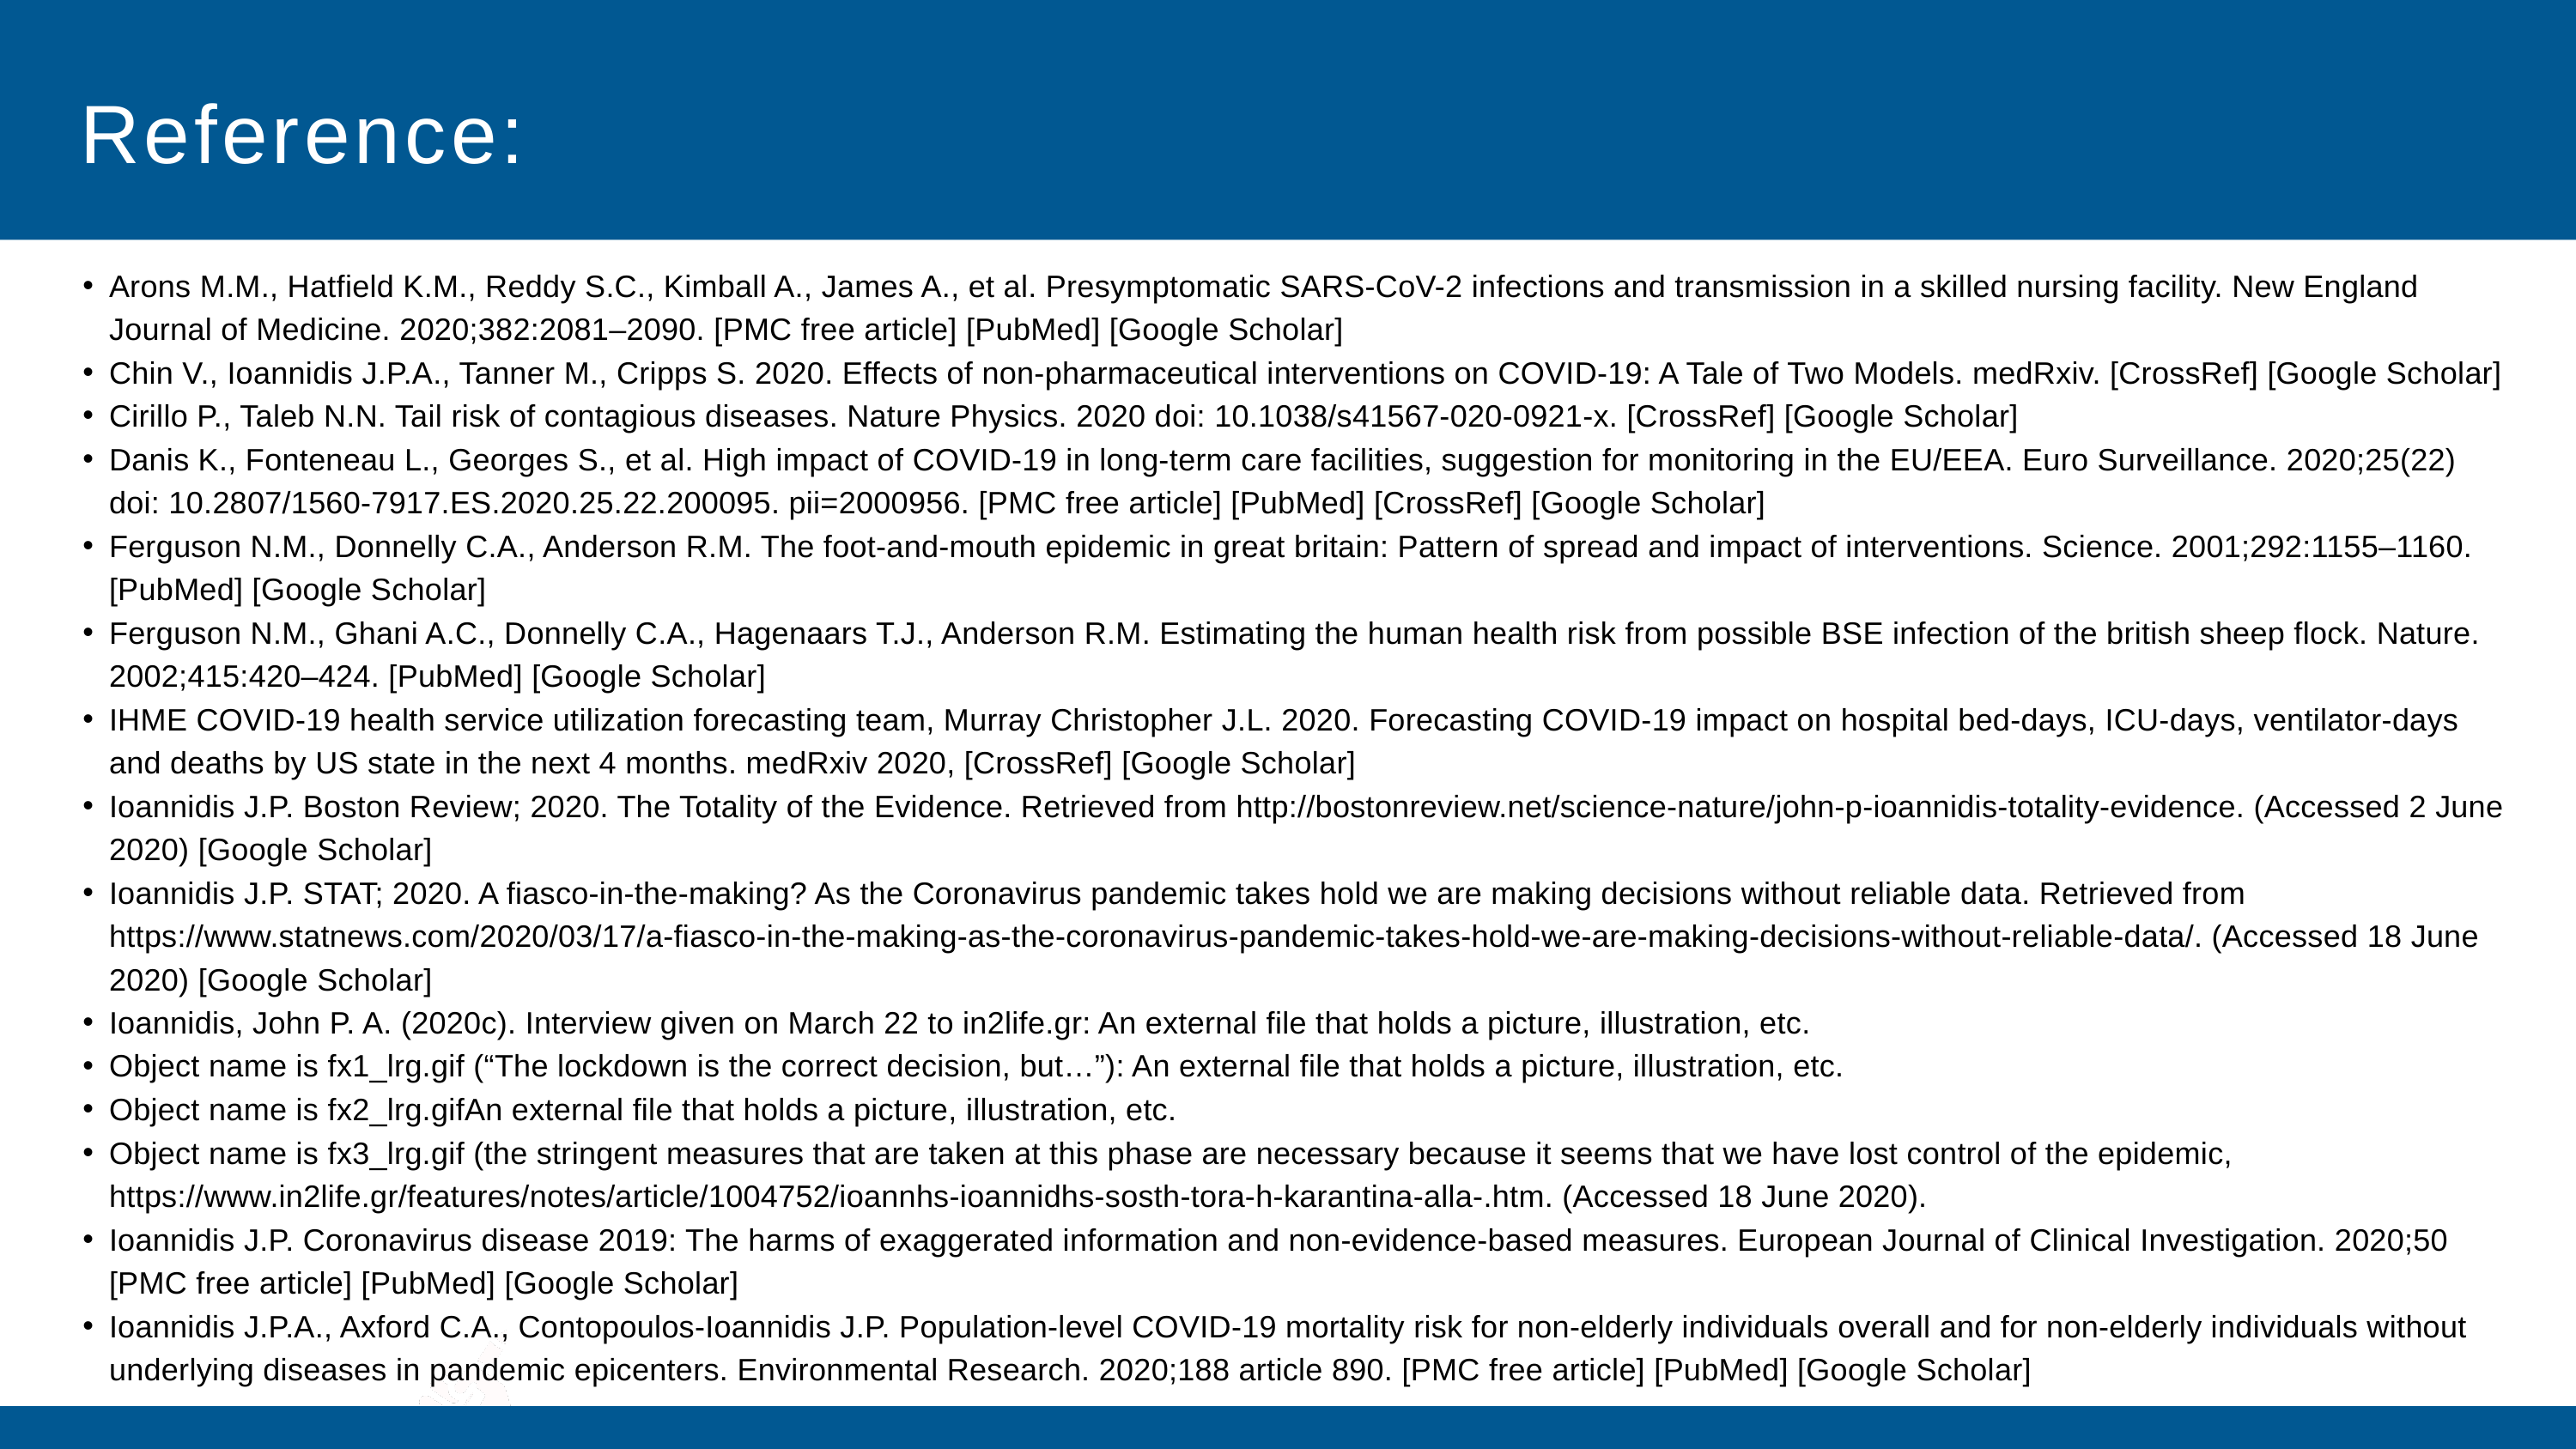

Reference:
Arons M.M., Hatfield K.M., Reddy S.C., Kimball A., James A., et al. Presymptomatic SARS-CoV-2 infections and transmission in a skilled nursing facility. New England Journal of Medicine. 2020;382:2081–2090. [PMC free article] [PubMed] [Google Scholar]
Chin V., Ioannidis J.P.A., Tanner M., Cripps S. 2020. Effects of non-pharmaceutical interventions on COVID-19: A Tale of Two Models. medRxiv. [CrossRef] [Google Scholar]
Cirillo P., Taleb N.N. Tail risk of contagious diseases. Nature Physics. 2020 doi: 10.1038/s41567-020-0921-x. [CrossRef] [Google Scholar]
Danis K., Fonteneau L., Georges S., et al. High impact of COVID-19 in long-term care facilities, suggestion for monitoring in the EU/EEA. Euro Surveillance. 2020;25(22) doi: 10.2807/1560-7917.ES.2020.25.22.200095. pii=2000956. [PMC free article] [PubMed] [CrossRef] [Google Scholar]
Ferguson N.M., Donnelly C.A., Anderson R.M. The foot-and-mouth epidemic in great britain: Pattern of spread and impact of interventions. Science. 2001;292:1155–1160. [PubMed] [Google Scholar]
Ferguson N.M., Ghani A.C., Donnelly C.A., Hagenaars T.J., Anderson R.M. Estimating the human health risk from possible BSE infection of the british sheep flock. Nature. 2002;415:420–424. [PubMed] [Google Scholar]
IHME COVID-19 health service utilization forecasting team, Murray Christopher J.L. 2020. Forecasting COVID-19 impact on hospital bed-days, ICU-days, ventilator-days and deaths by US state in the next 4 months. medRxiv 2020, [CrossRef] [Google Scholar]
Ioannidis J.P. Boston Review; 2020. The Totality of the Evidence. Retrieved from http://bostonreview.net/science-nature/john-p-ioannidis-totality-evidence. (Accessed 2 June 2020) [Google Scholar]
Ioannidis J.P. STAT; 2020. A fiasco-in-the-making? As the Coronavirus pandemic takes hold we are making decisions without reliable data. Retrieved from https://www.statnews.com/2020/03/17/a-fiasco-in-the-making-as-the-coronavirus-pandemic-takes-hold-we-are-making-decisions-without-reliable-data/. (Accessed 18 June 2020) [Google Scholar]
Ioannidis, John P. A. (2020c). Interview given on March 22 to in2life.gr: An external file that holds a picture, illustration, etc.
Object name is fx1_lrg.gif (“The lockdown is the correct decision, but…”): An external file that holds a picture, illustration, etc.
Object name is fx2_lrg.gifAn external file that holds a picture, illustration, etc.
Object name is fx3_lrg.gif (the stringent measures that are taken at this phase are necessary because it seems that we have lost control of the epidemic, https://www.in2life.gr/features/notes/article/1004752/ioannhs-ioannidhs-sosth-tora-h-karantina-alla-.htm. (Accessed 18 June 2020).
Ioannidis J.P. Coronavirus disease 2019: The harms of exaggerated information and non-evidence-based measures. European Journal of Clinical Investigation. 2020;50 [PMC free article] [PubMed] [Google Scholar]
Ioannidis J.P.A., Axford C.A., Contopoulos-Ioannidis J.P. Population-level COVID-19 mortality risk for non-elderly individuals overall and for non-elderly individuals without underlying diseases in pandemic epicenters. Environmental Research. 2020;188 article 890. [PMC free article] [PubMed] [Google Scholar]